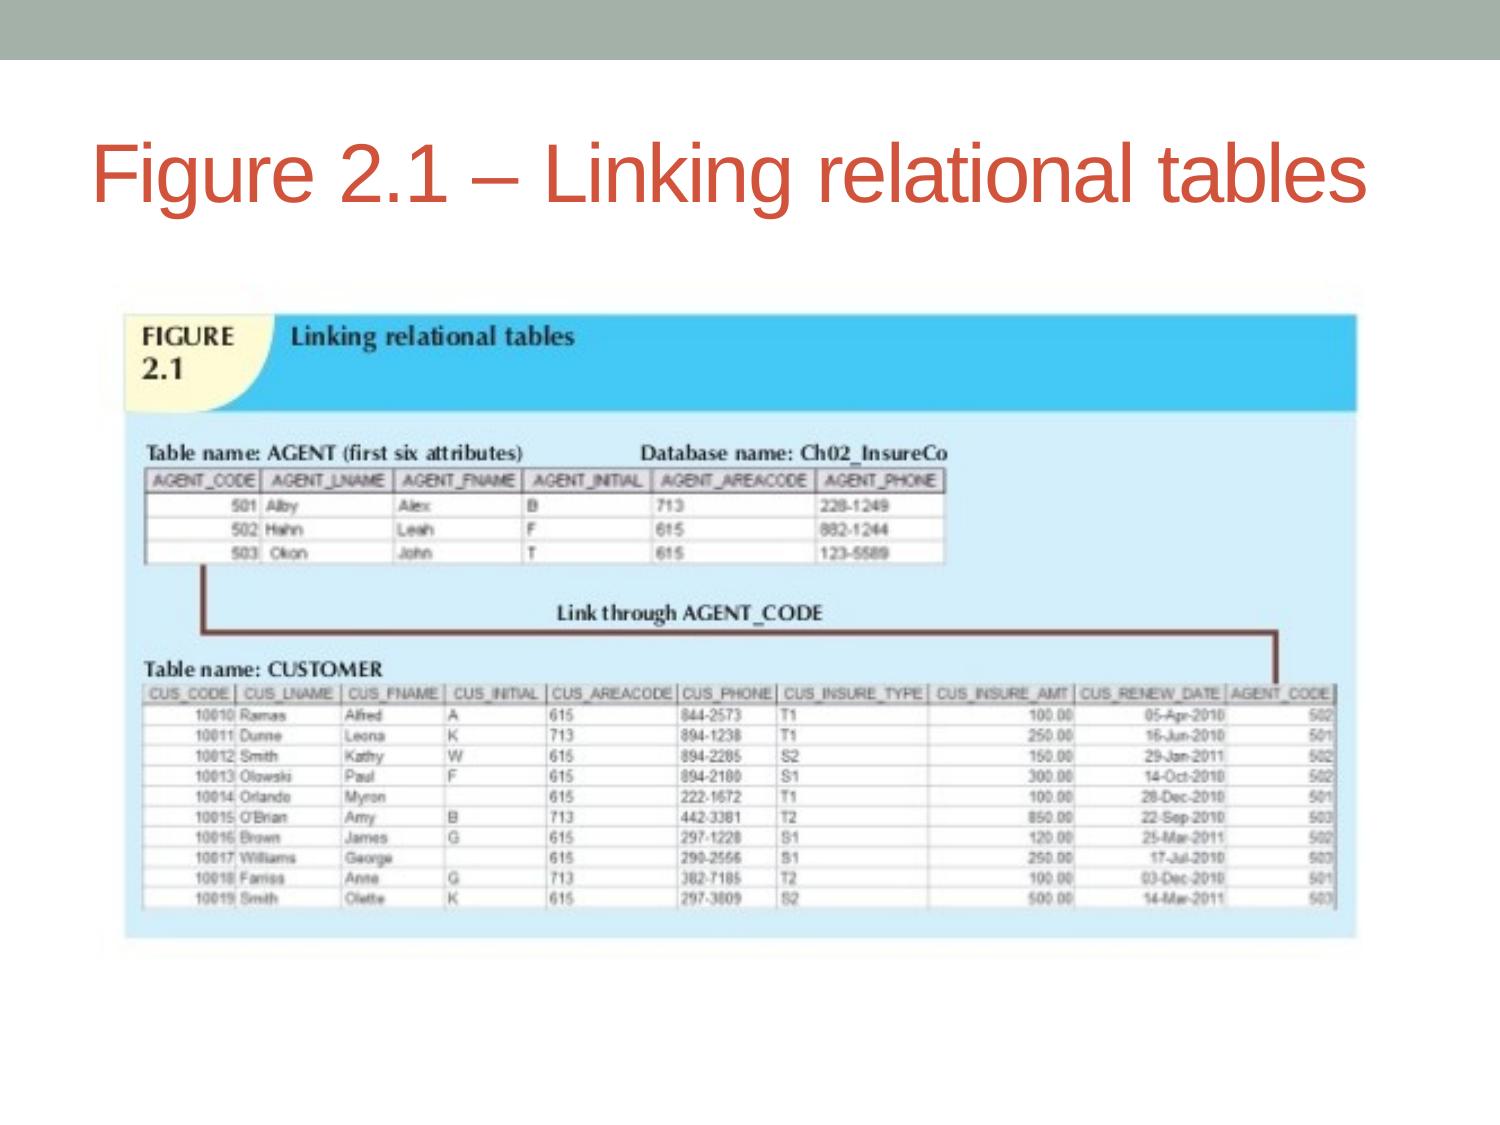

# Figure 2.1 – Linking relational tables